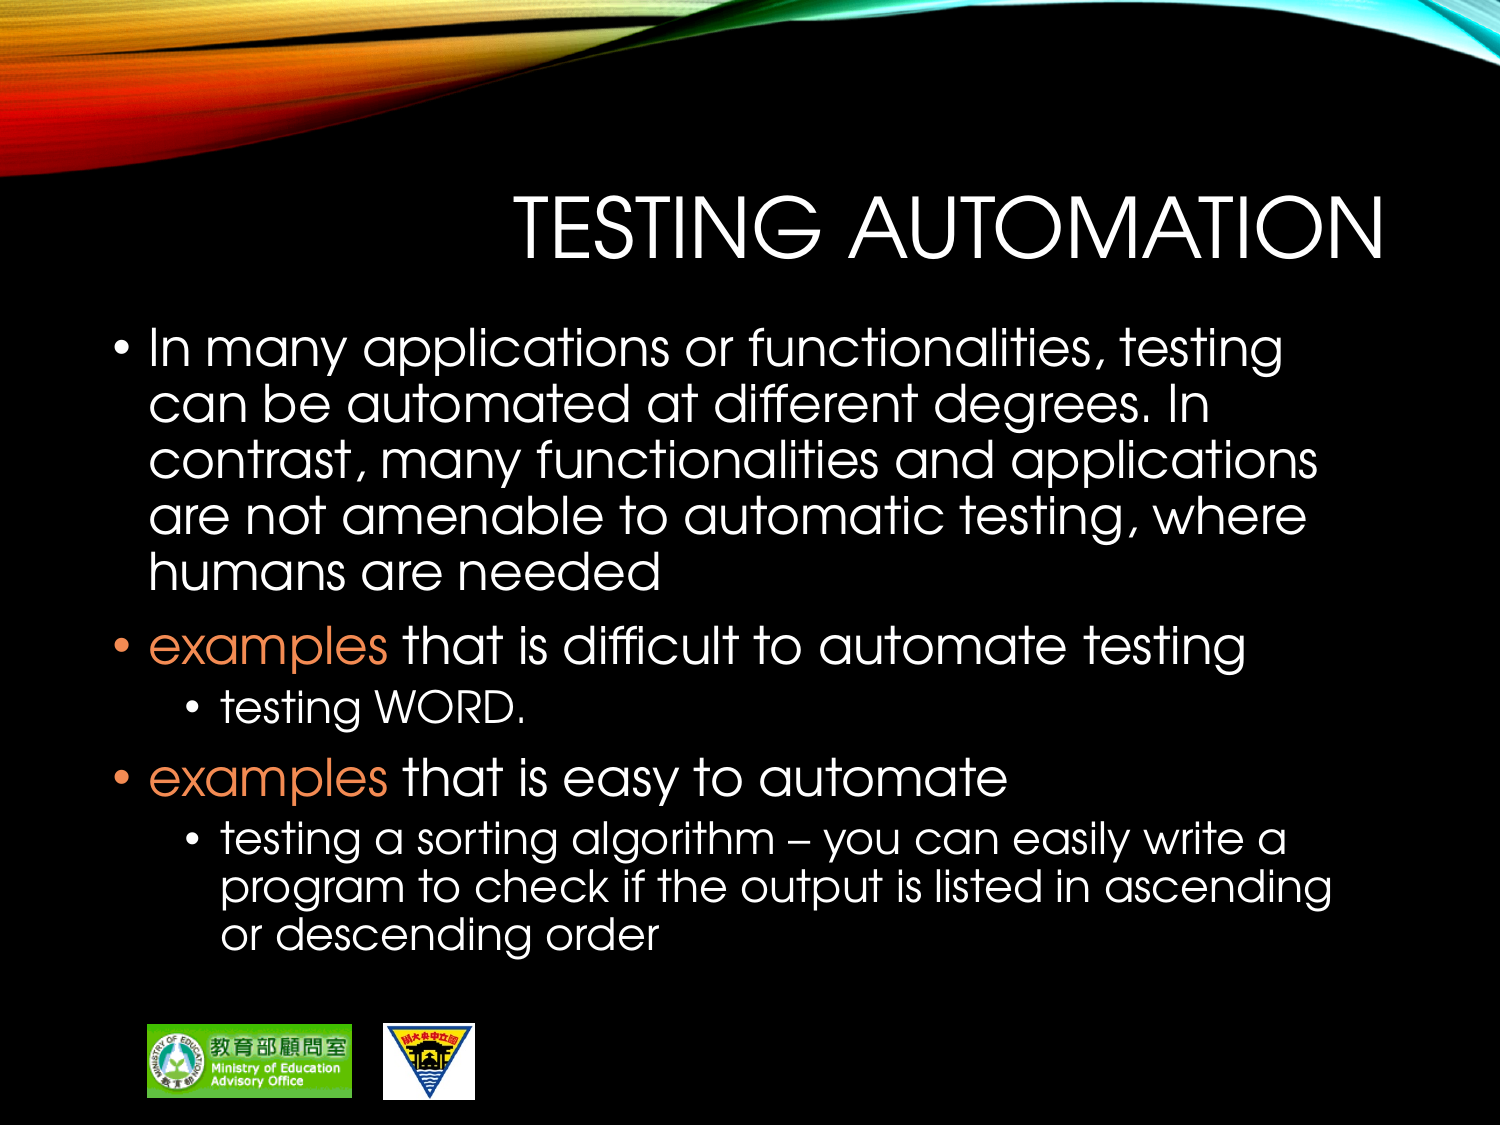

# Testing automation
In many applications or functionalities, testing can be automated at different degrees. In contrast, many functionalities and applications are not amenable to automatic testing, where humans are needed
examples that is difficult to automate testing
testing WORD.
examples that is easy to automate
testing a sorting algorithm – you can easily write a program to check if the output is listed in ascending or descending order